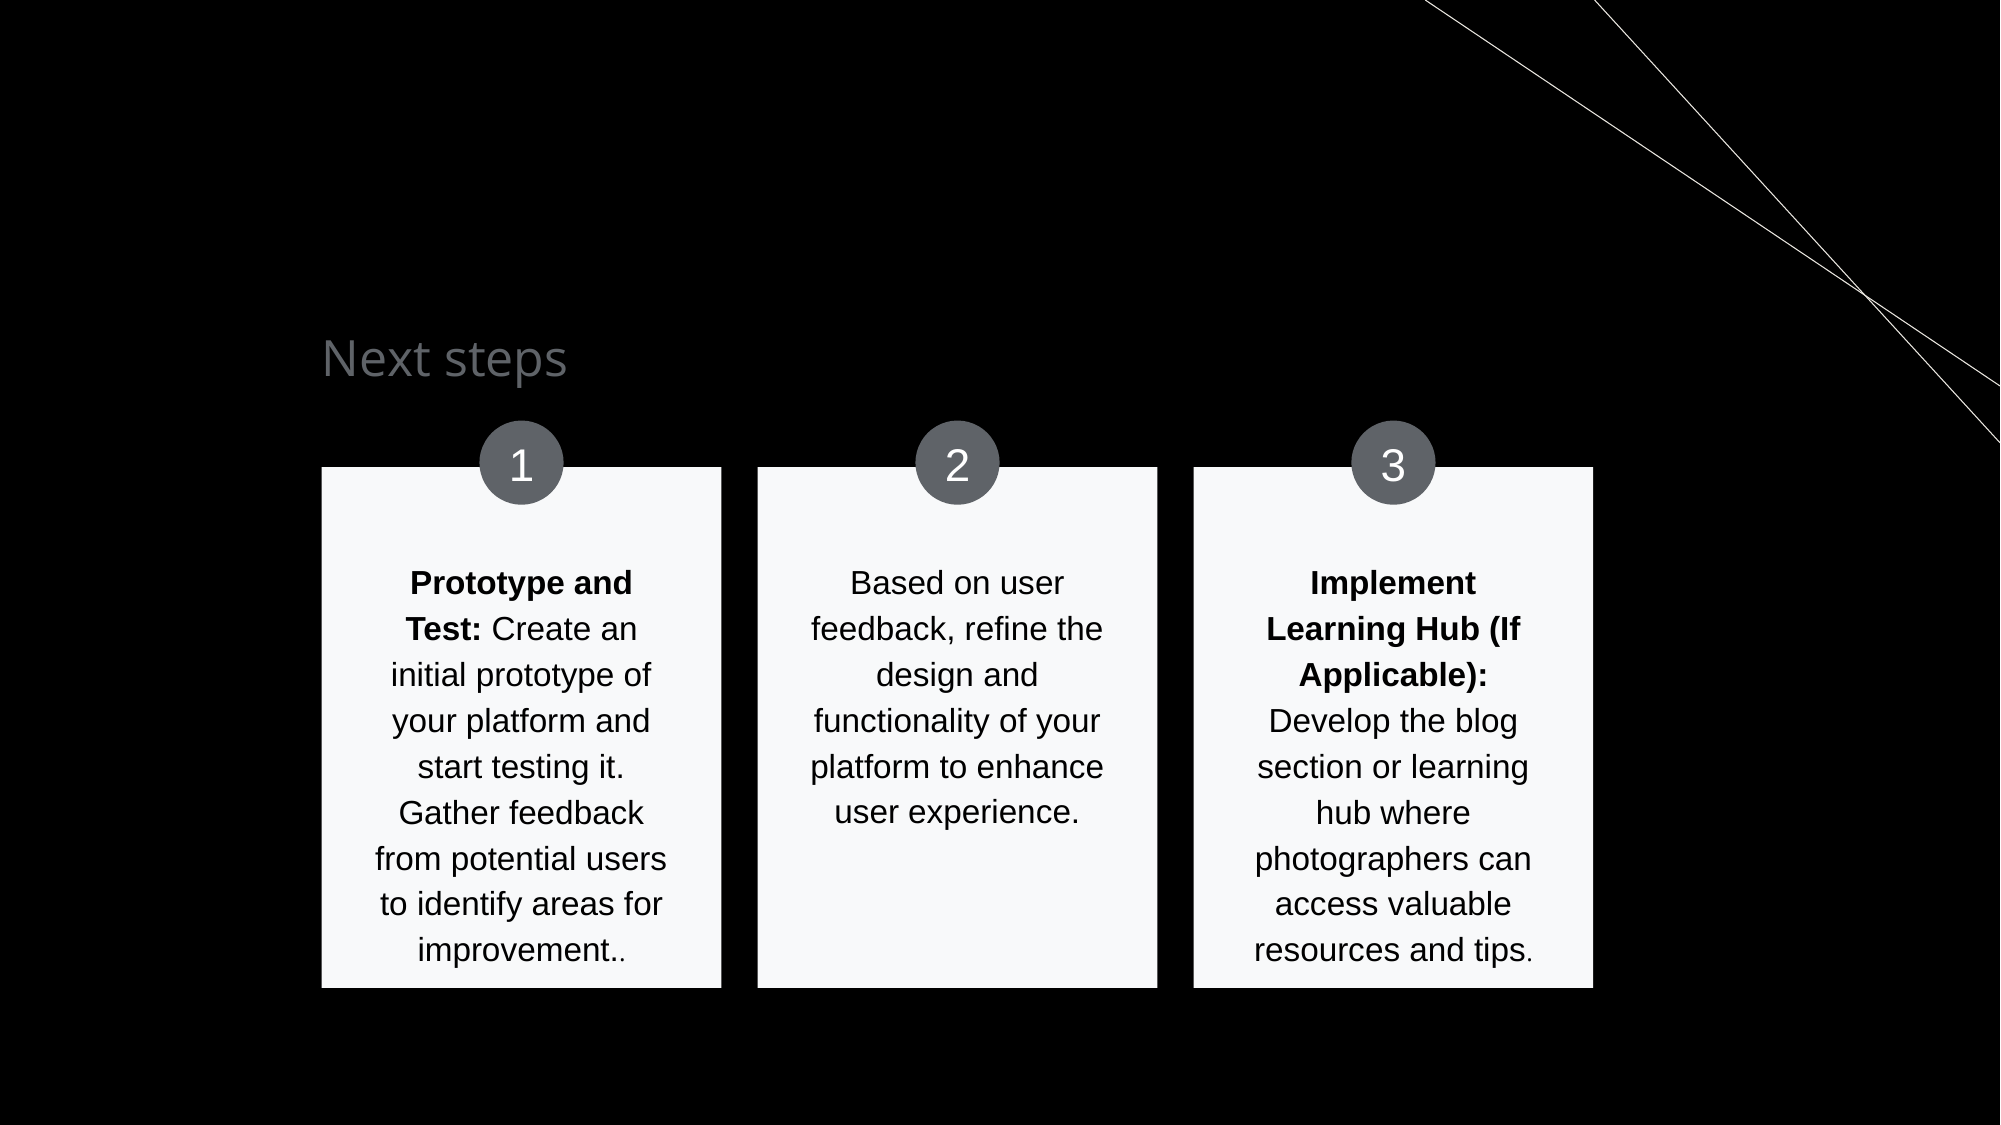

Next steps
1
2
3

Prototype and Test: Create an initial prototype of your platform and start testing it. Gather feedback from potential users to identify areas for improvement..
Based on user feedback, refine the design and functionality of your platform to enhance user experience.
Implement Learning Hub (If Applicable): Develop the blog section or learning hub where photographers can access valuable resources and tips.